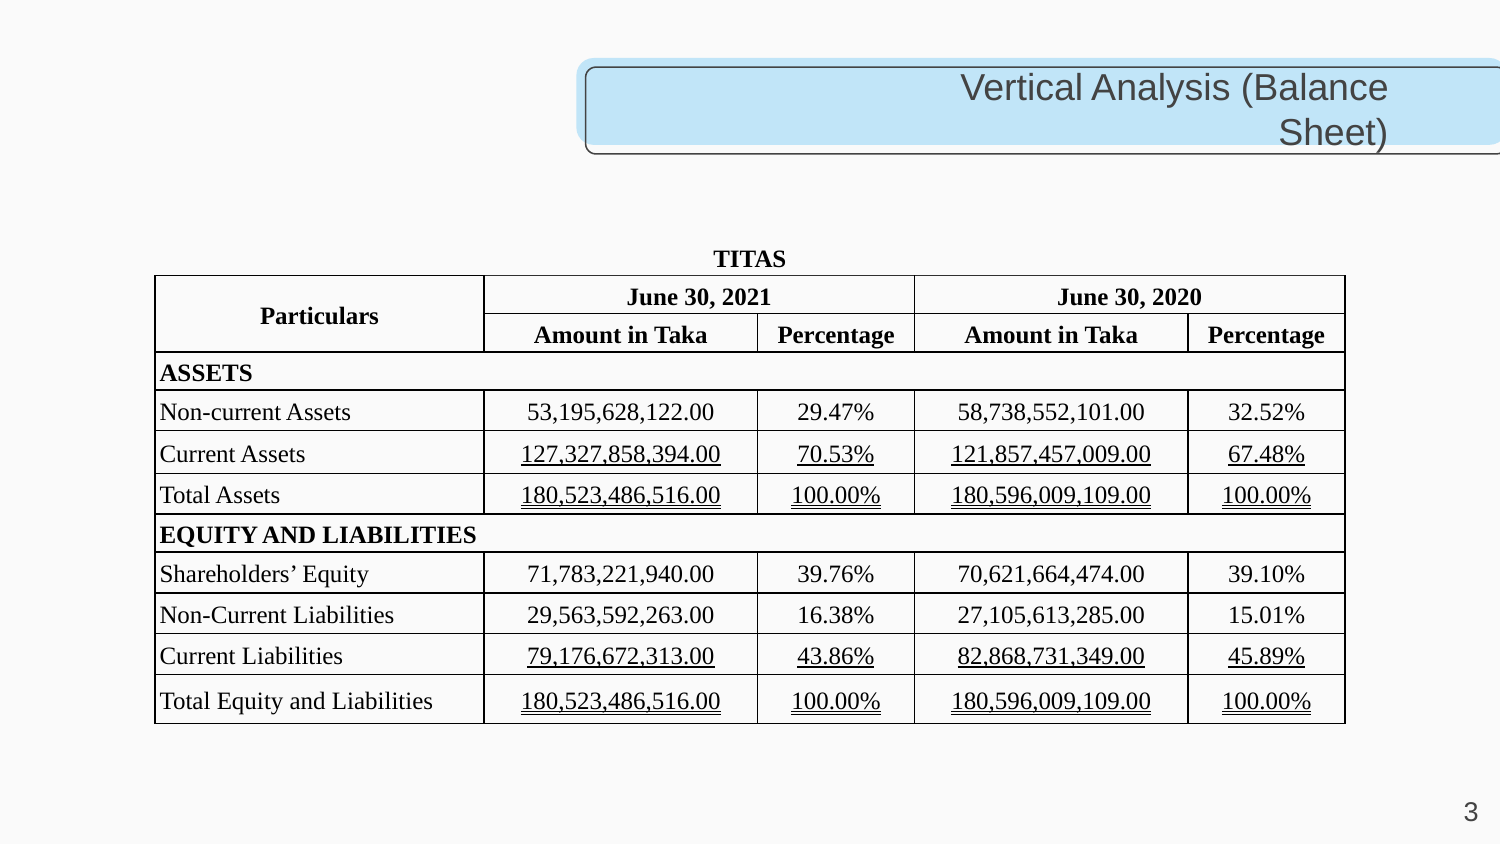

# Vertical Analysis (Balance Sheet)
| TITAS |  |  |  |  |
| --- | --- | --- | --- | --- |
| Particulars | June 30, 2021 |  | June 30, 2020 |  |
|  | Amount in Taka | Percentage | Amount in Taka | Percentage |
| ASSETS |  |  |  |  |
| Non-current Assets | 53,195,628,122.00 | 29.47% | 58,738,552,101.00 | 32.52% |
| Current Assets | 127,327,858,394.00 | 70.53% | 121,857,457,009.00 | 67.48% |
| Total Assets | 180,523,486,516.00 | 100.00% | 180,596,009,109.00 | 100.00% |
| EQUITY AND LIABILITIES |  |  |  |  |
| Shareholders’ Equity | 71,783,221,940.00 | 39.76% | 70,621,664,474.00 | 39.10% |
| Non-Current Liabilities | 29,563,592,263.00 | 16.38% | 27,105,613,285.00 | 15.01% |
| Current Liabilities | 79,176,672,313.00 | 43.86% | 82,868,731,349.00 | 45.89% |
| Total Equity and Liabilities | 180,523,486,516.00 | 100.00% | 180,596,009,109.00 | 100.00% |
3